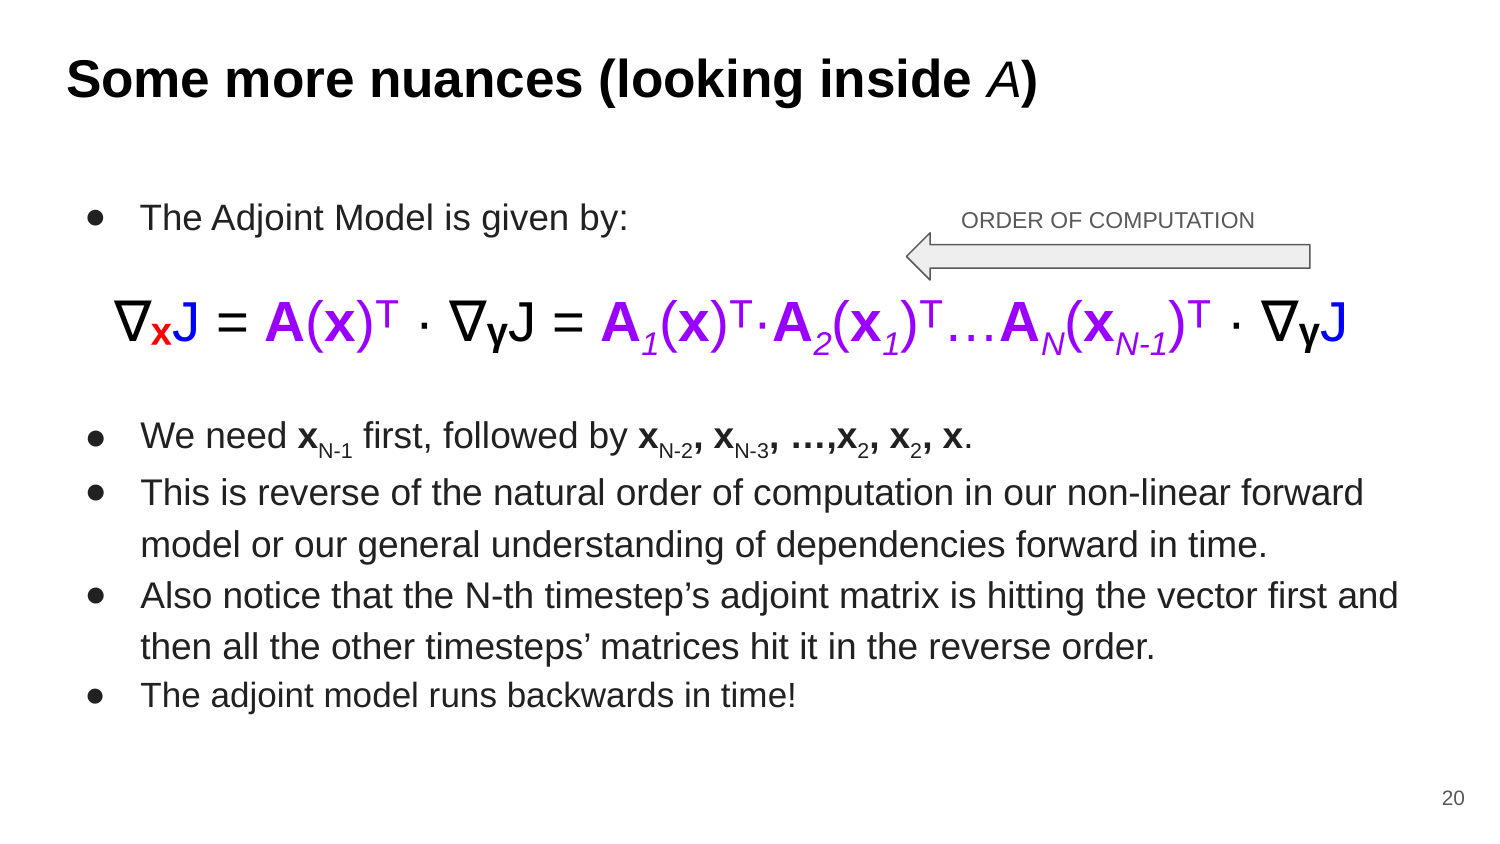

# Some more nuances (looking inside A)
The Adjoint Model is given by:
ORDER OF COMPUTATION

∇ₓJ = A(x)ᵀ · ∇ᵧJ = A1(x)ᵀ·A2(x1)ᵀ…AN(xN-1)ᵀ · ∇ᵧJ
We need xN-1 first, followed by xN-2, xN-3, …,x2, x2, x.
This is reverse of the natural order of computation in our non-linear forward model or our general understanding of dependencies forward in time.
Also notice that the N-th timestep’s adjoint matrix is hitting the vector first and then all the other timesteps’ matrices hit it in the reverse order.
The adjoint model runs backwards in time!
20